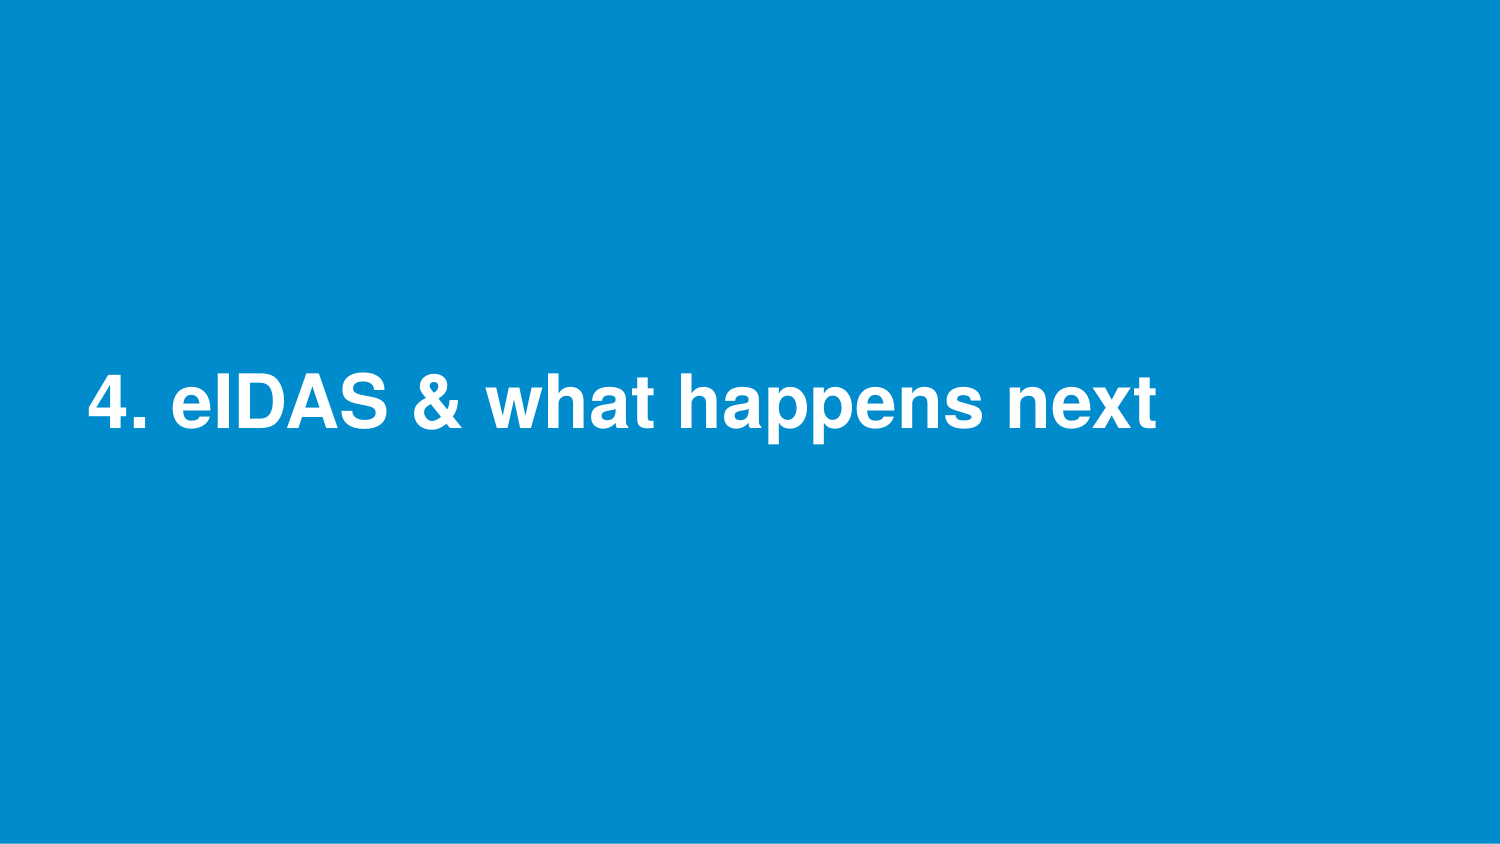

# 4. eIDAS & what happens next